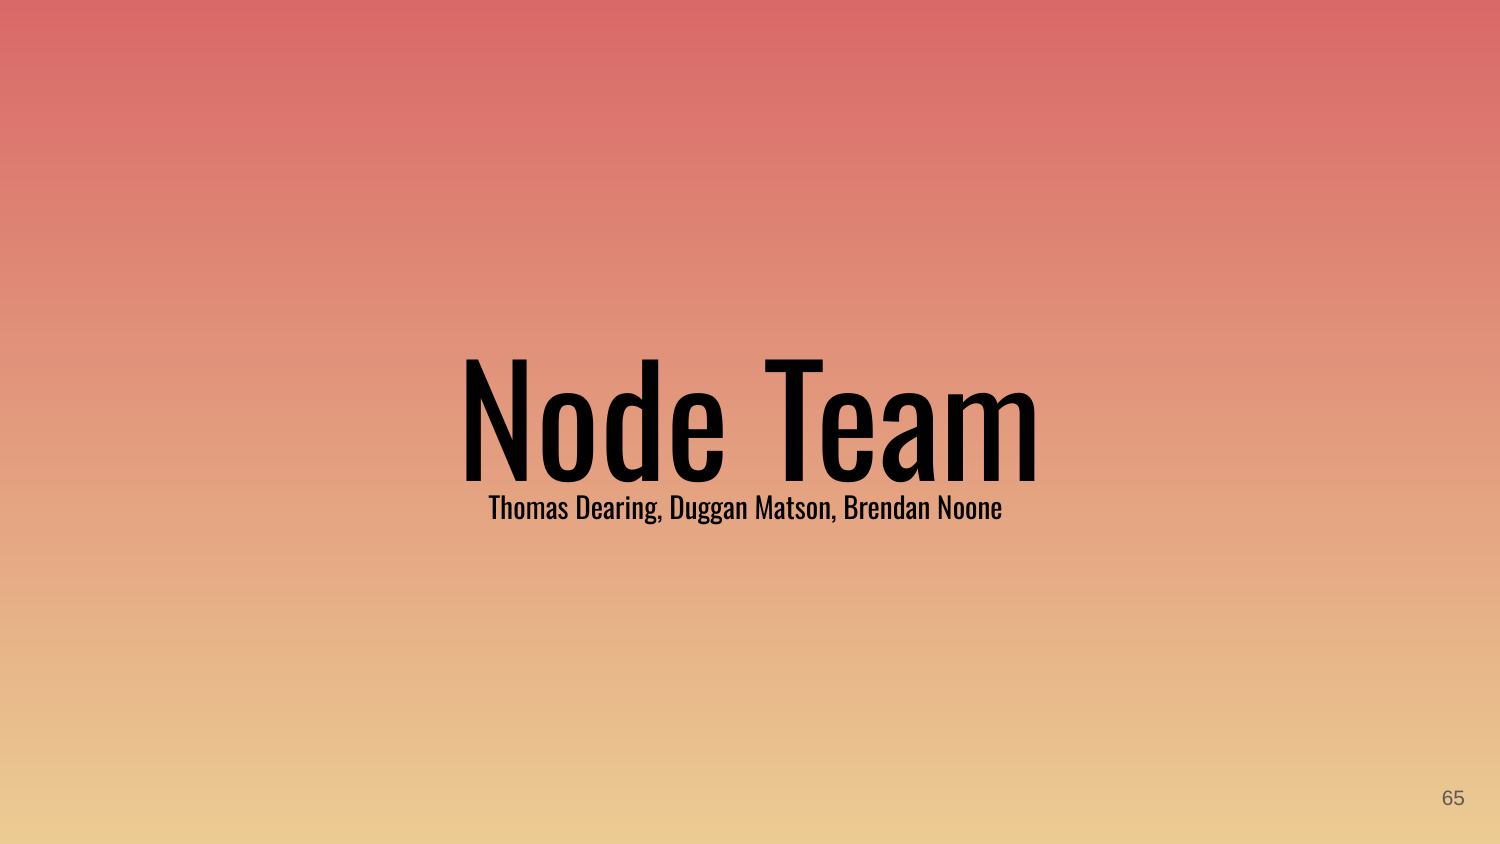

# Node Team
Thomas Dearing, Duggan Matson, Brendan Noone
65